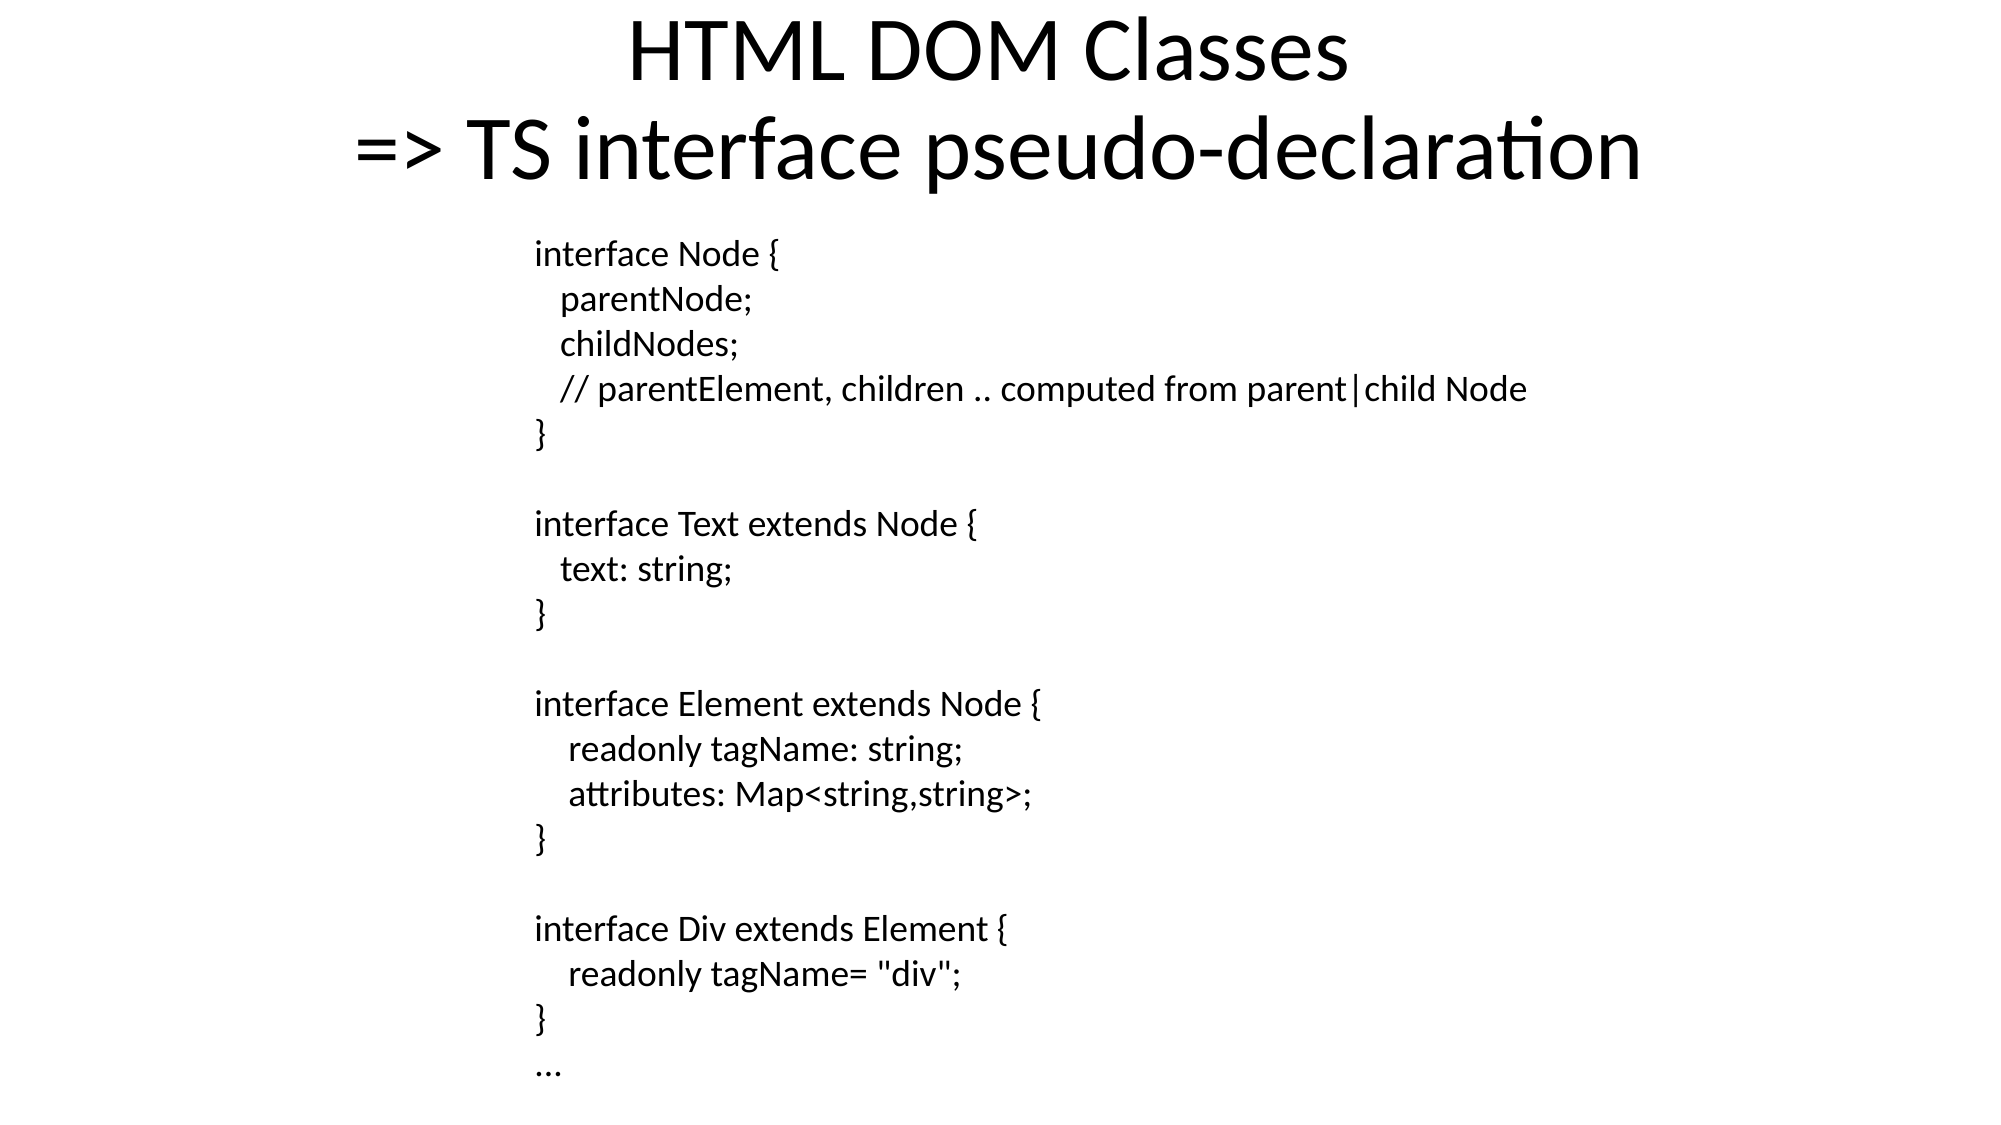

# HTML DOM Classes => TS interface pseudo-declaration
interface Node {
   parentNode;
   childNodes;
   // parentElement, children .. computed from parent|child Node
}

interface Text extends Node {
   text: string;
}

interface Element extends Node {
    readonly tagName: string;
    attributes: Map<string,string>;
}

interface Div extends Element {
    readonly tagName= "div";
}
...